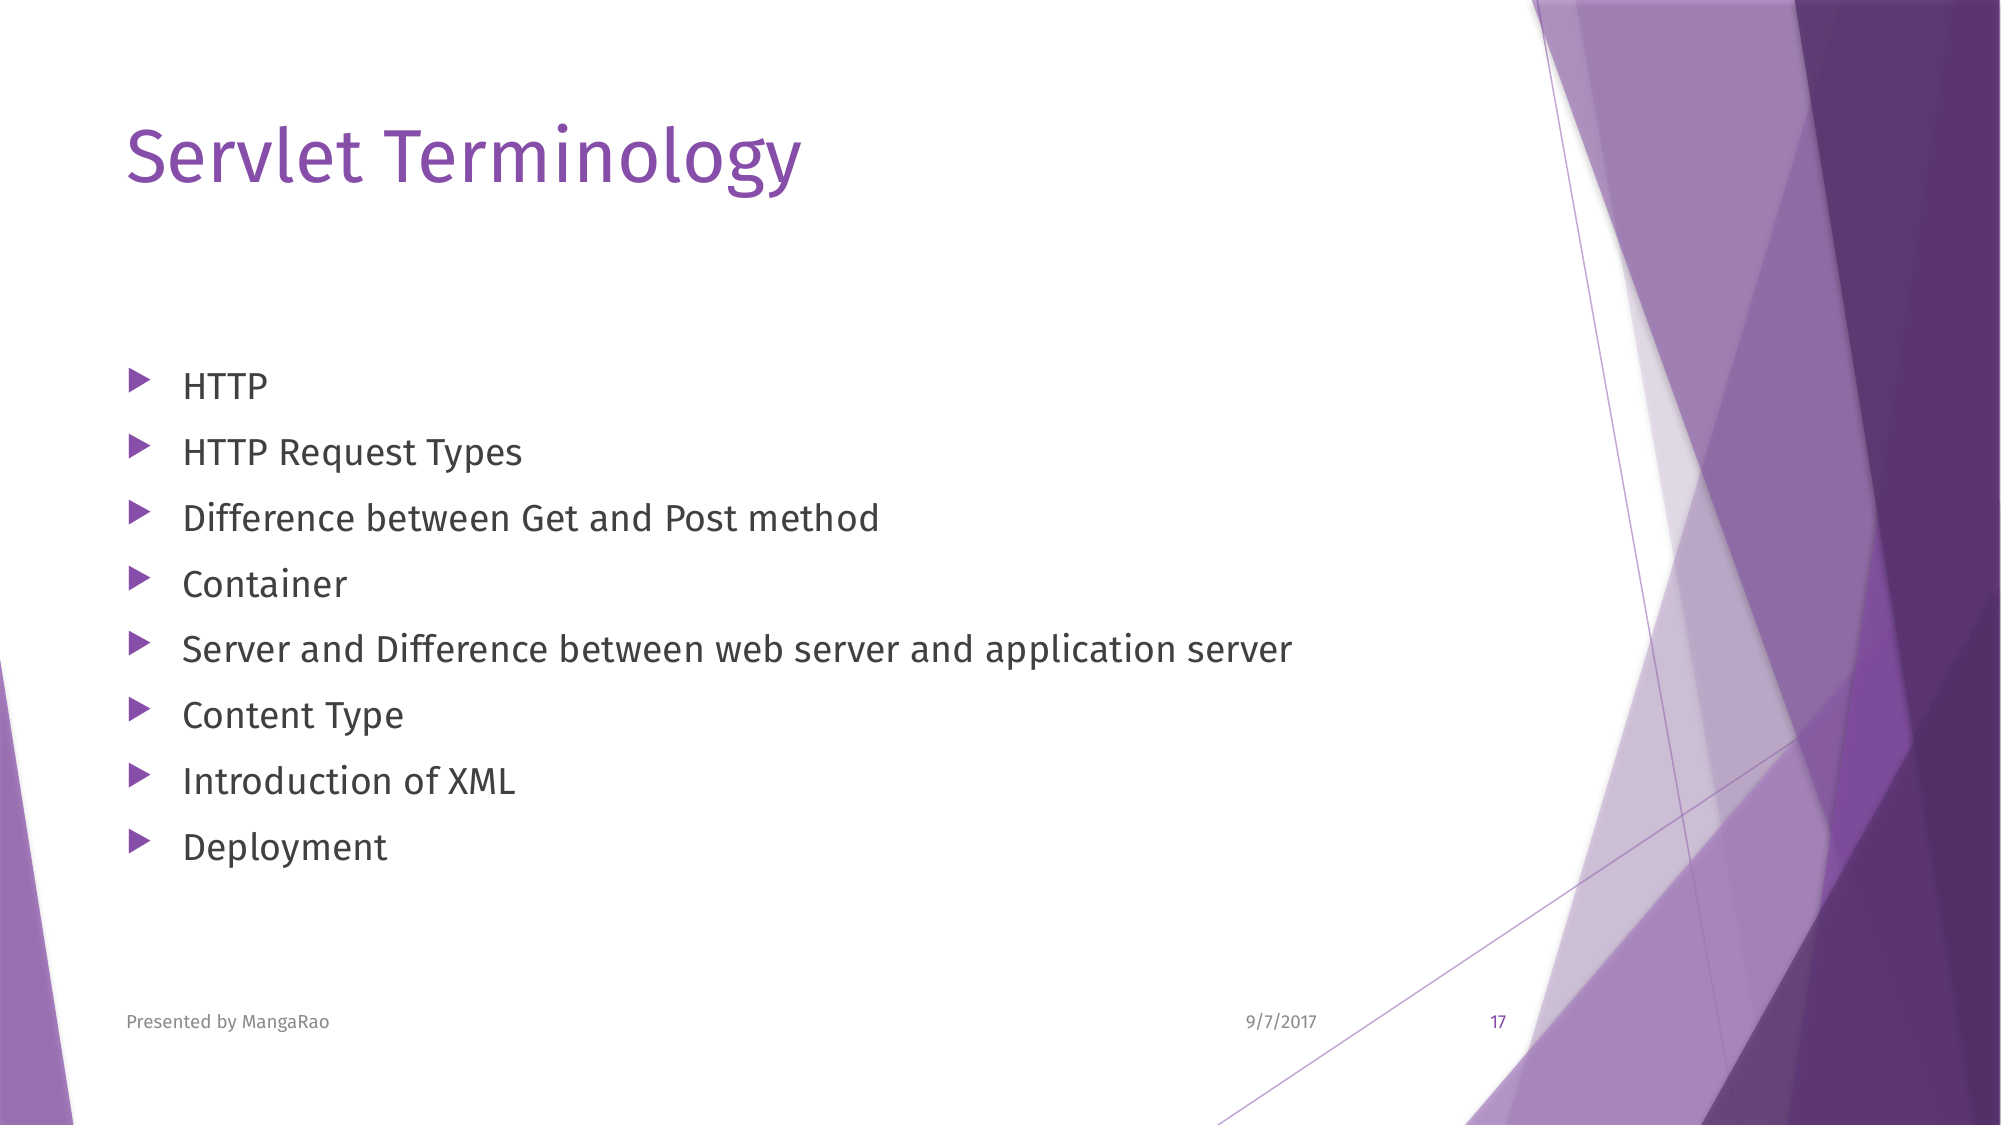

# Servlet Terminology
HTTP
HTTP Request Types
Difference between Get and Post method
Container
Server and Difference between web server and application server
Content Type
Introduction of XML
Deployment

Presented by MangaRao
9/7/2017
17